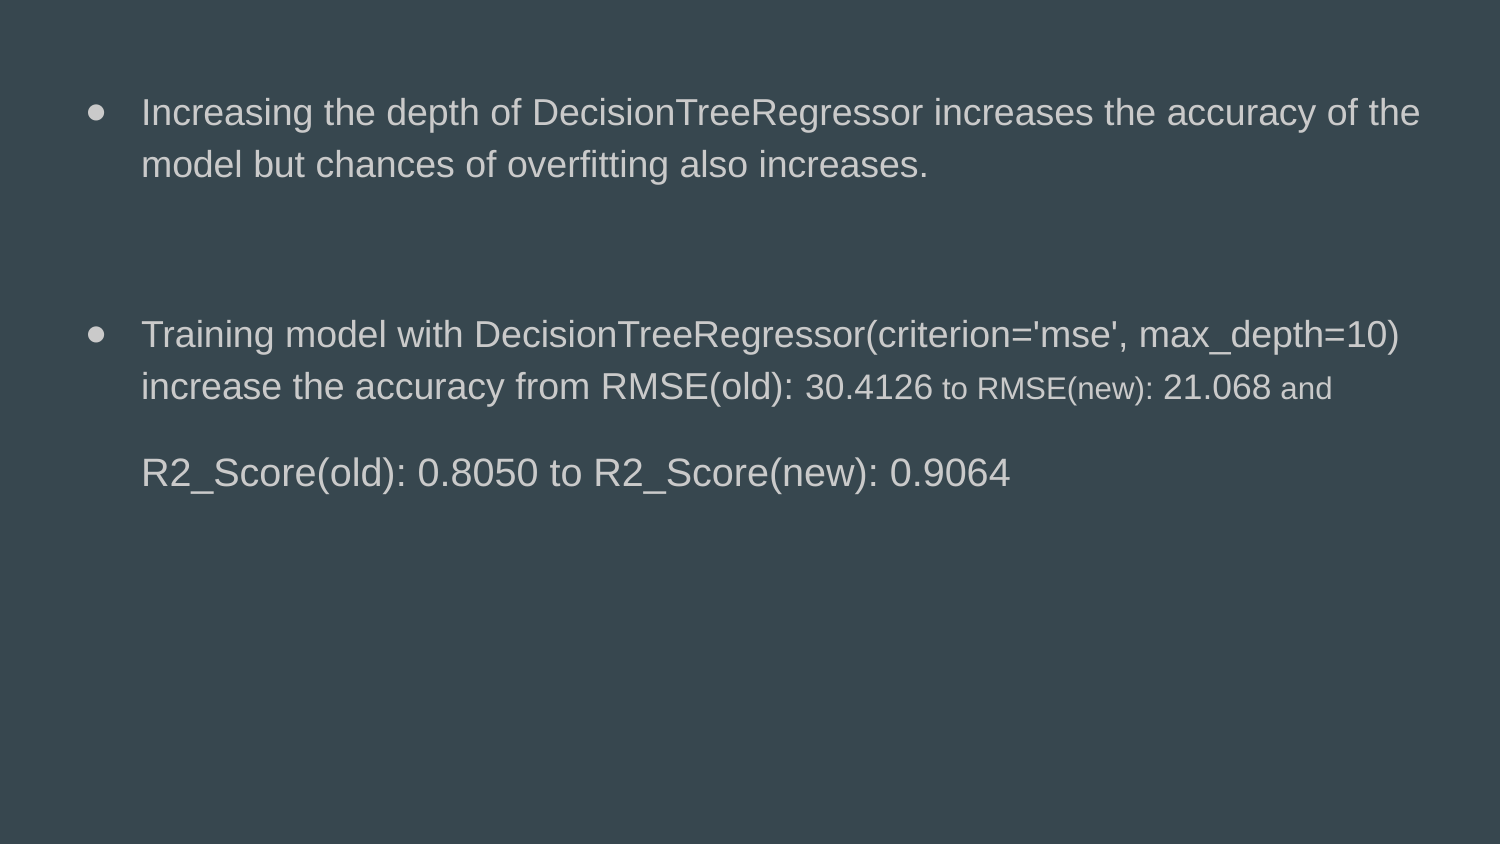

Increasing the depth of DecisionTreeRegressor increases the accuracy of the model but chances of overfitting also increases.

Training model with DecisionTreeRegressor(criterion='mse', max_depth=10) increase the accuracy from RMSE(old): 30.4126 to RMSE(new): 21.068 and
R2_Score(old): 0.8050 to R2_Score(new): 0.9064